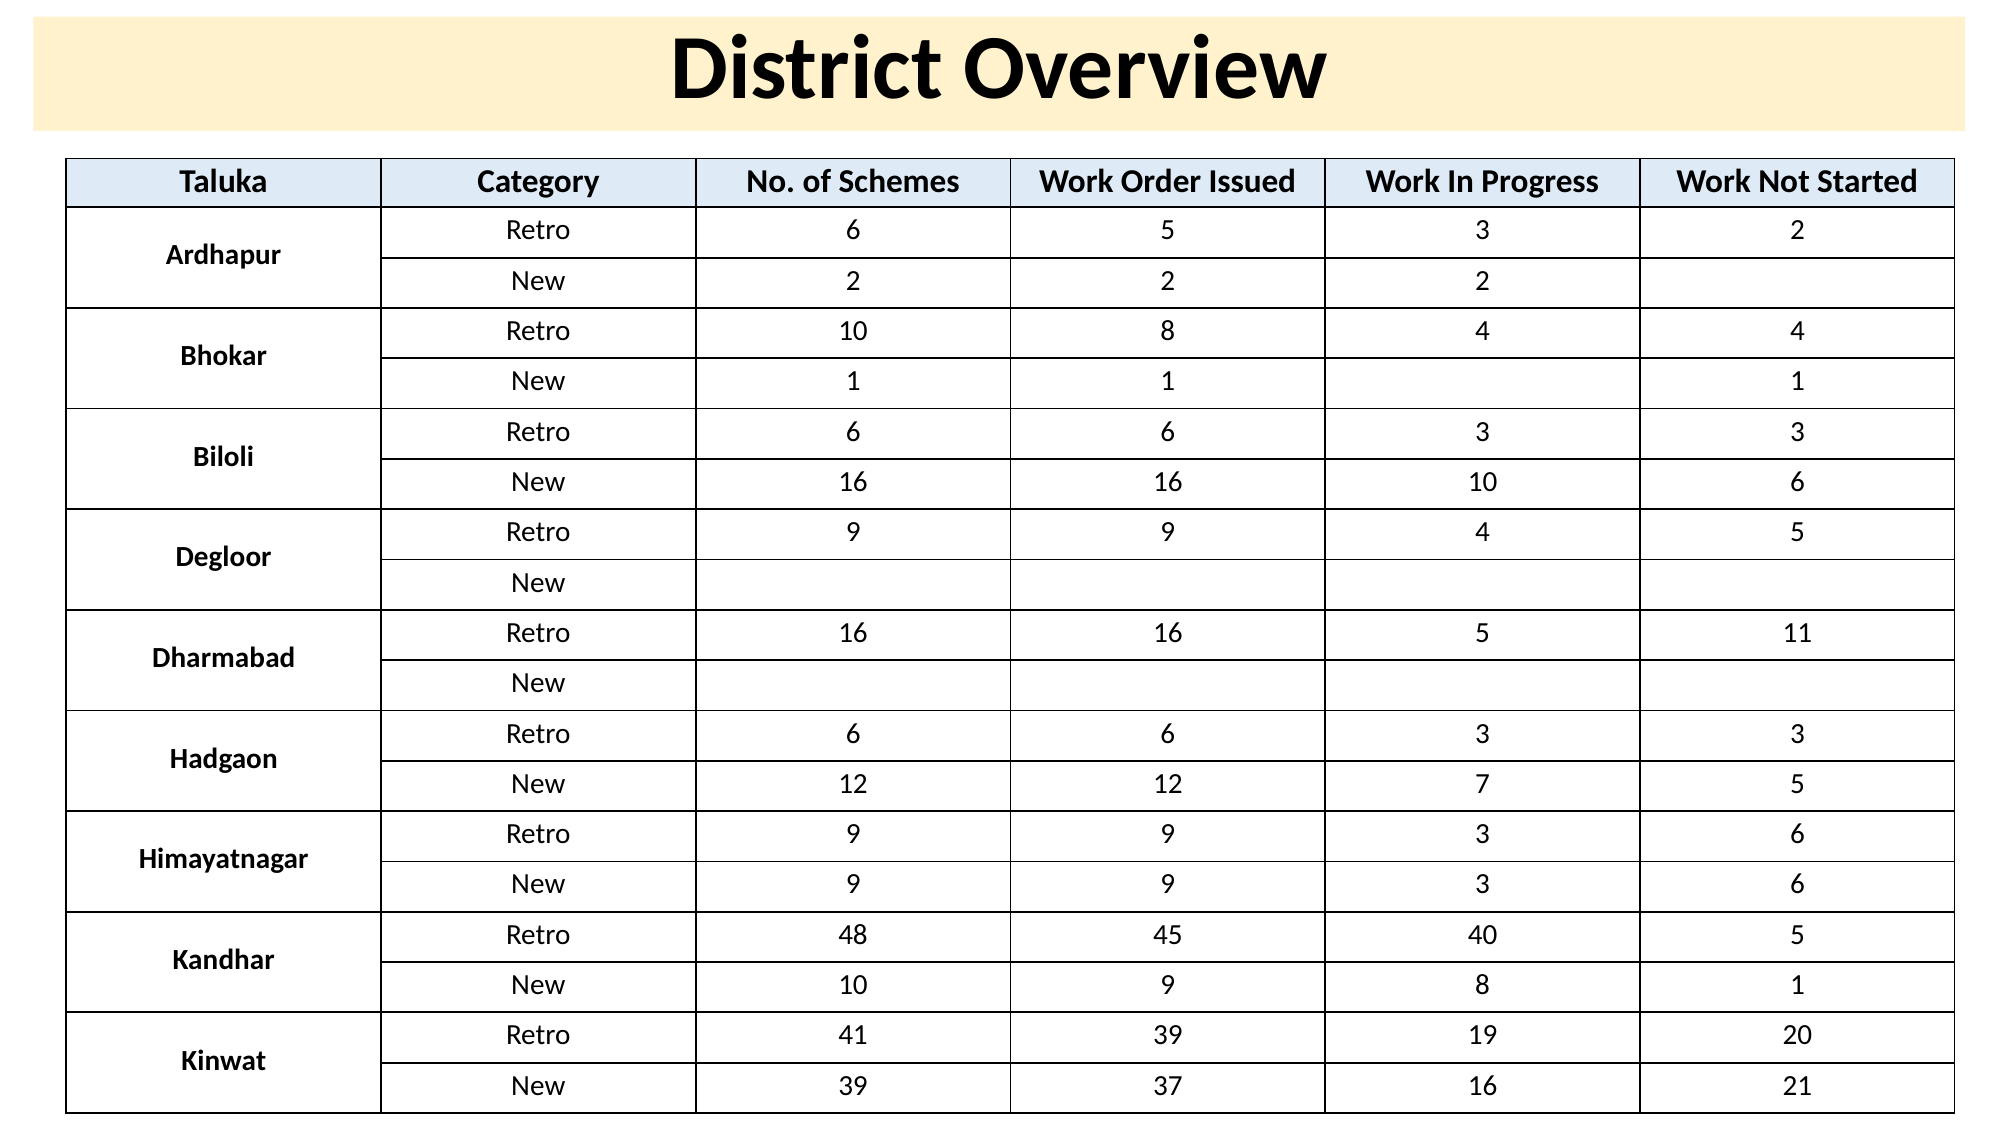

District Overview
| Taluka | Category | No. of Schemes | Work Order Issued | Work In Progress | Work Not Started |
| --- | --- | --- | --- | --- | --- |
| Ardhapur | Retro | 6 | 5 | 3 | 2 |
|  | New | 2 | 2 | 2 | 0 |
| Bhokar | Retro | 10 | 8 | 4 | 4 |
|  | New | 1 | 1 | 0 | 1 |
| Biloli | Retro | 6 | 6 | 3 | 3 |
|  | New | 16 | 16 | 10 | 6 |
| Degloor | Retro | 9 | 9 | 4 | 5 |
|  | New | 0 | 0 | 0 | 0 |
| Dharmabad | Retro | 16 | 16 | 5 | 11 |
|  | New | 0 | 0 | 0 | 0 |
| Hadgaon | Retro | 6 | 6 | 3 | 3 |
|  | New | 12 | 12 | 7 | 5 |
| Himayatnagar | Retro | 9 | 9 | 3 | 6 |
|  | New | 9 | 9 | 3 | 6 |
| Kandhar | Retro | 48 | 45 | 40 | 5 |
|  | New | 10 | 9 | 8 | 1 |
| Kinwat | Retro | 41 | 39 | 19 | 20 |
|  | New | 39 | 37 | 16 | 21 |